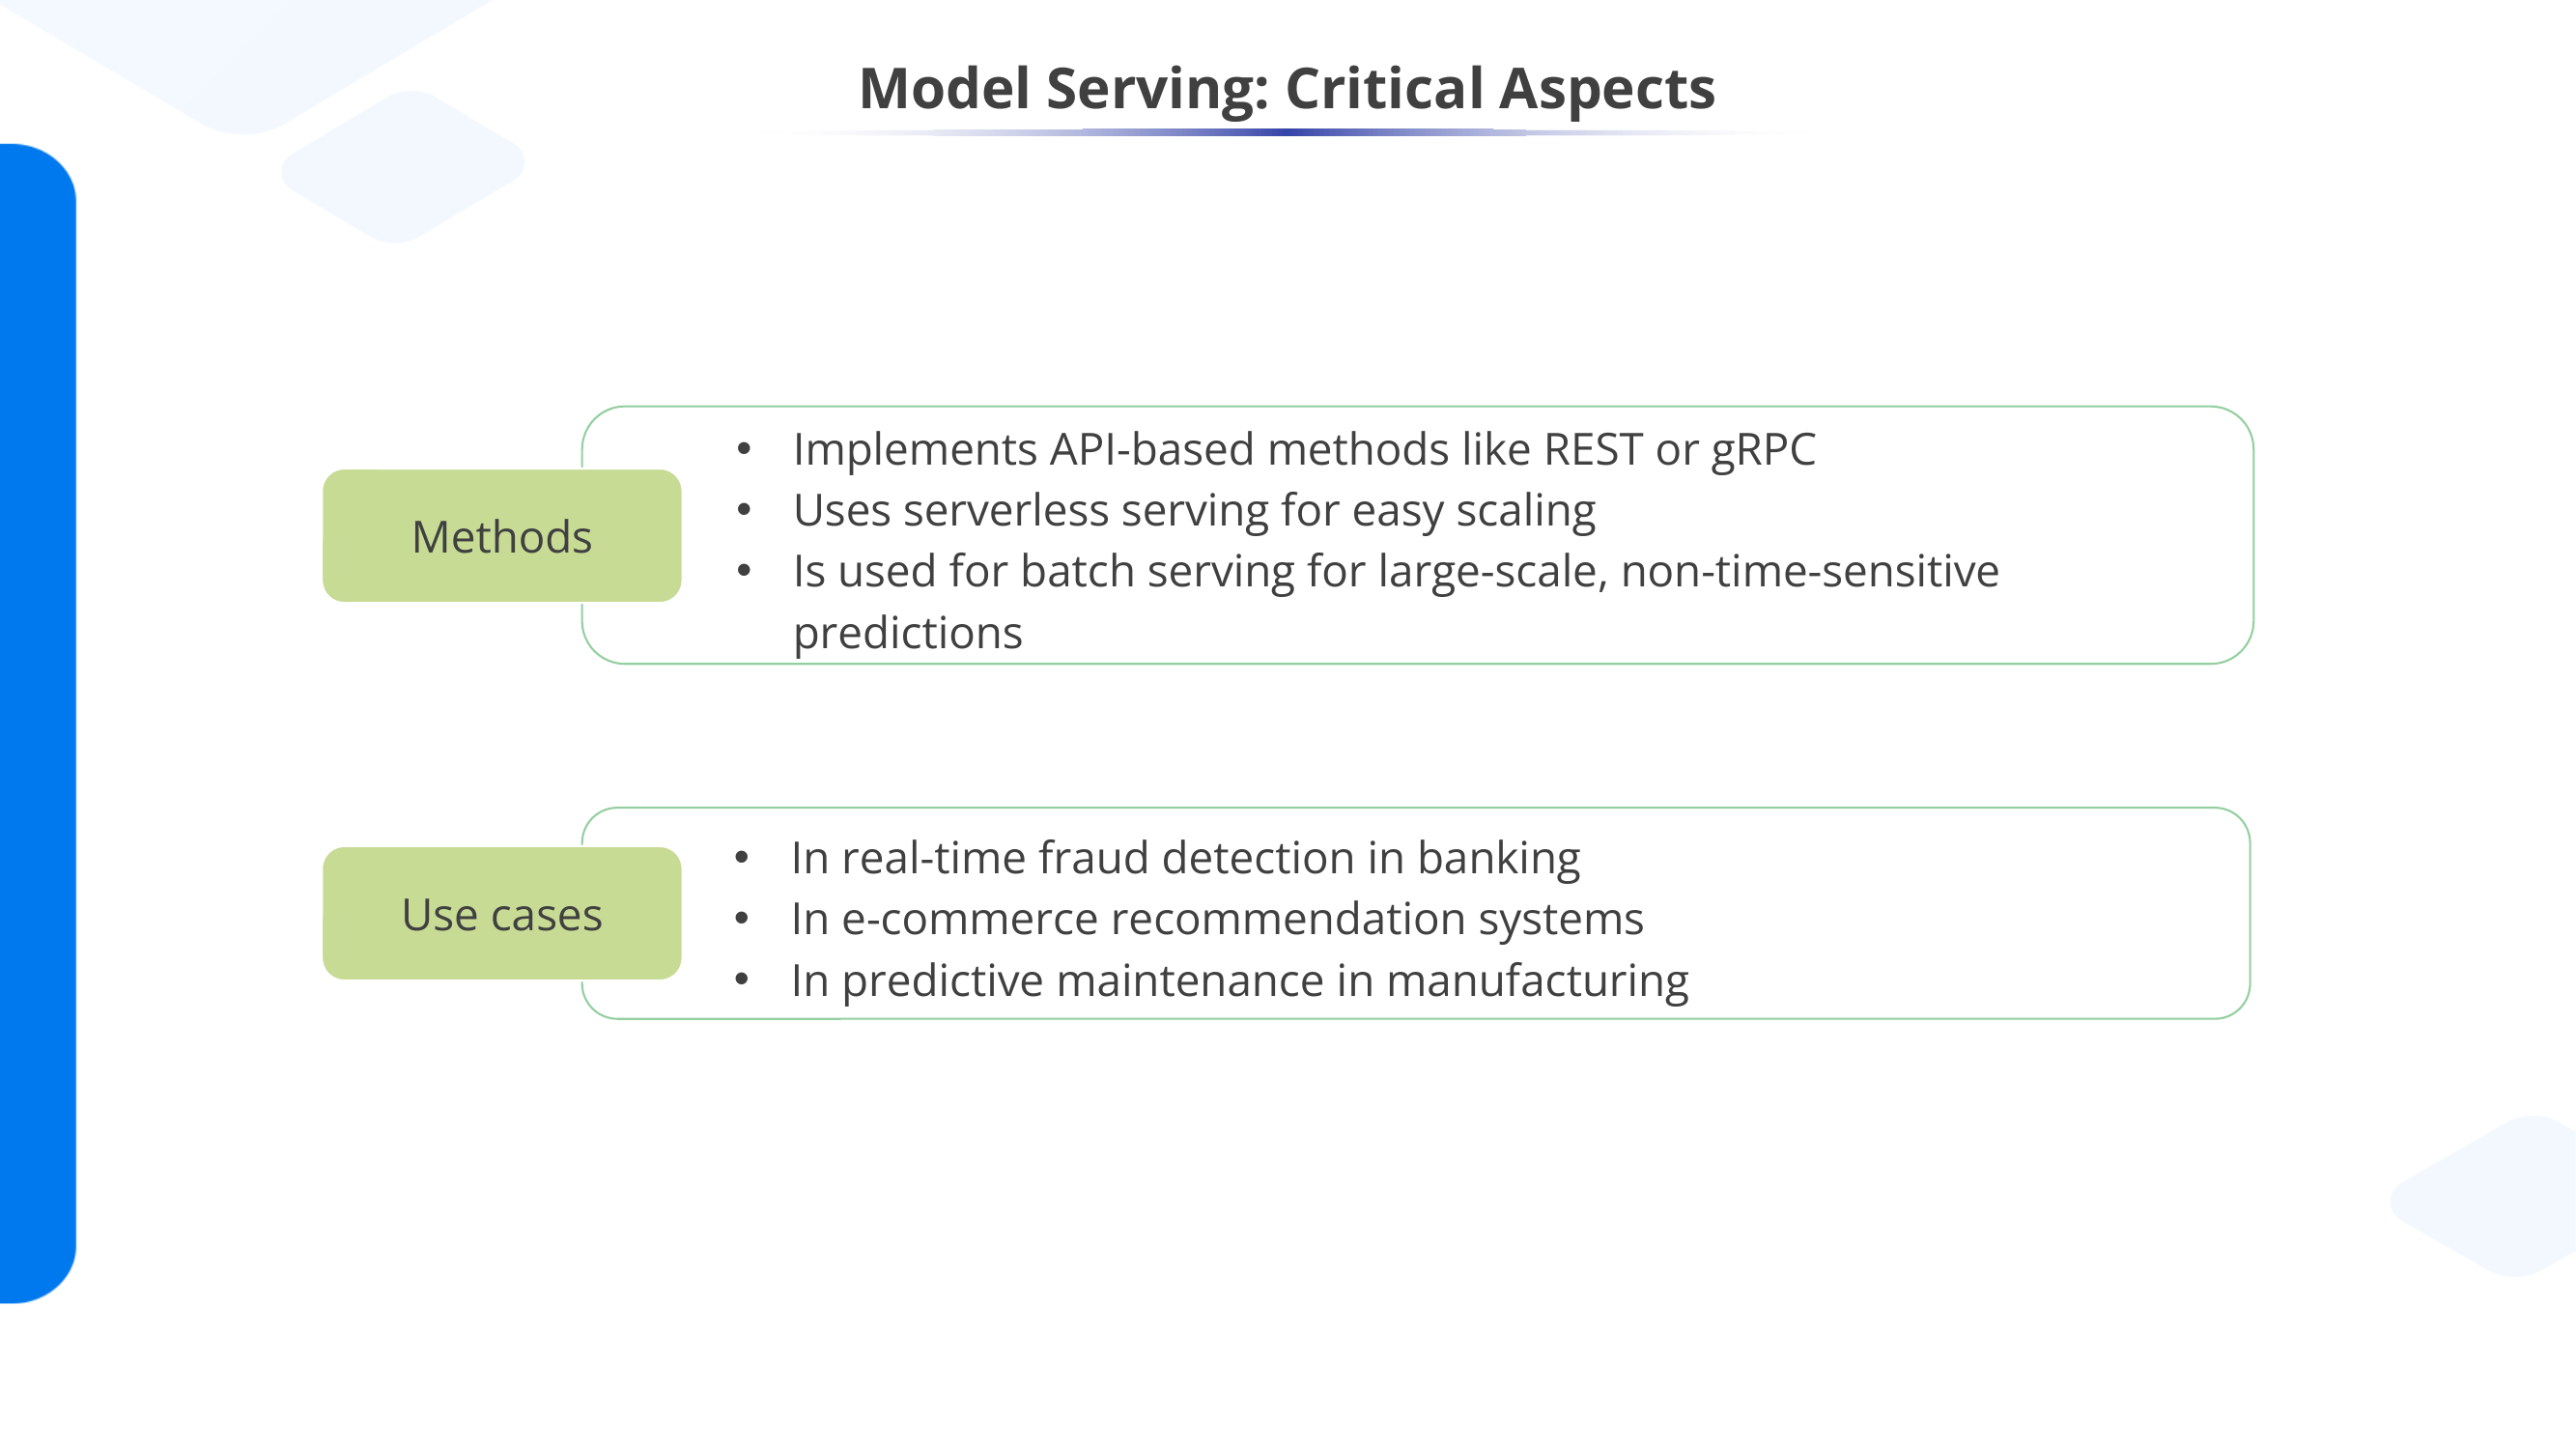

# Model Serving: Critical Aspects

Implements API-based methods like REST or gRPC
Uses serverless serving for easy scaling
Is used for batch serving for large-scale, non-time-sensitive predictions
Methods
In real-time fraud detection in banking
In e-commerce recommendation systems
In predictive maintenance in manufacturing
Use cases